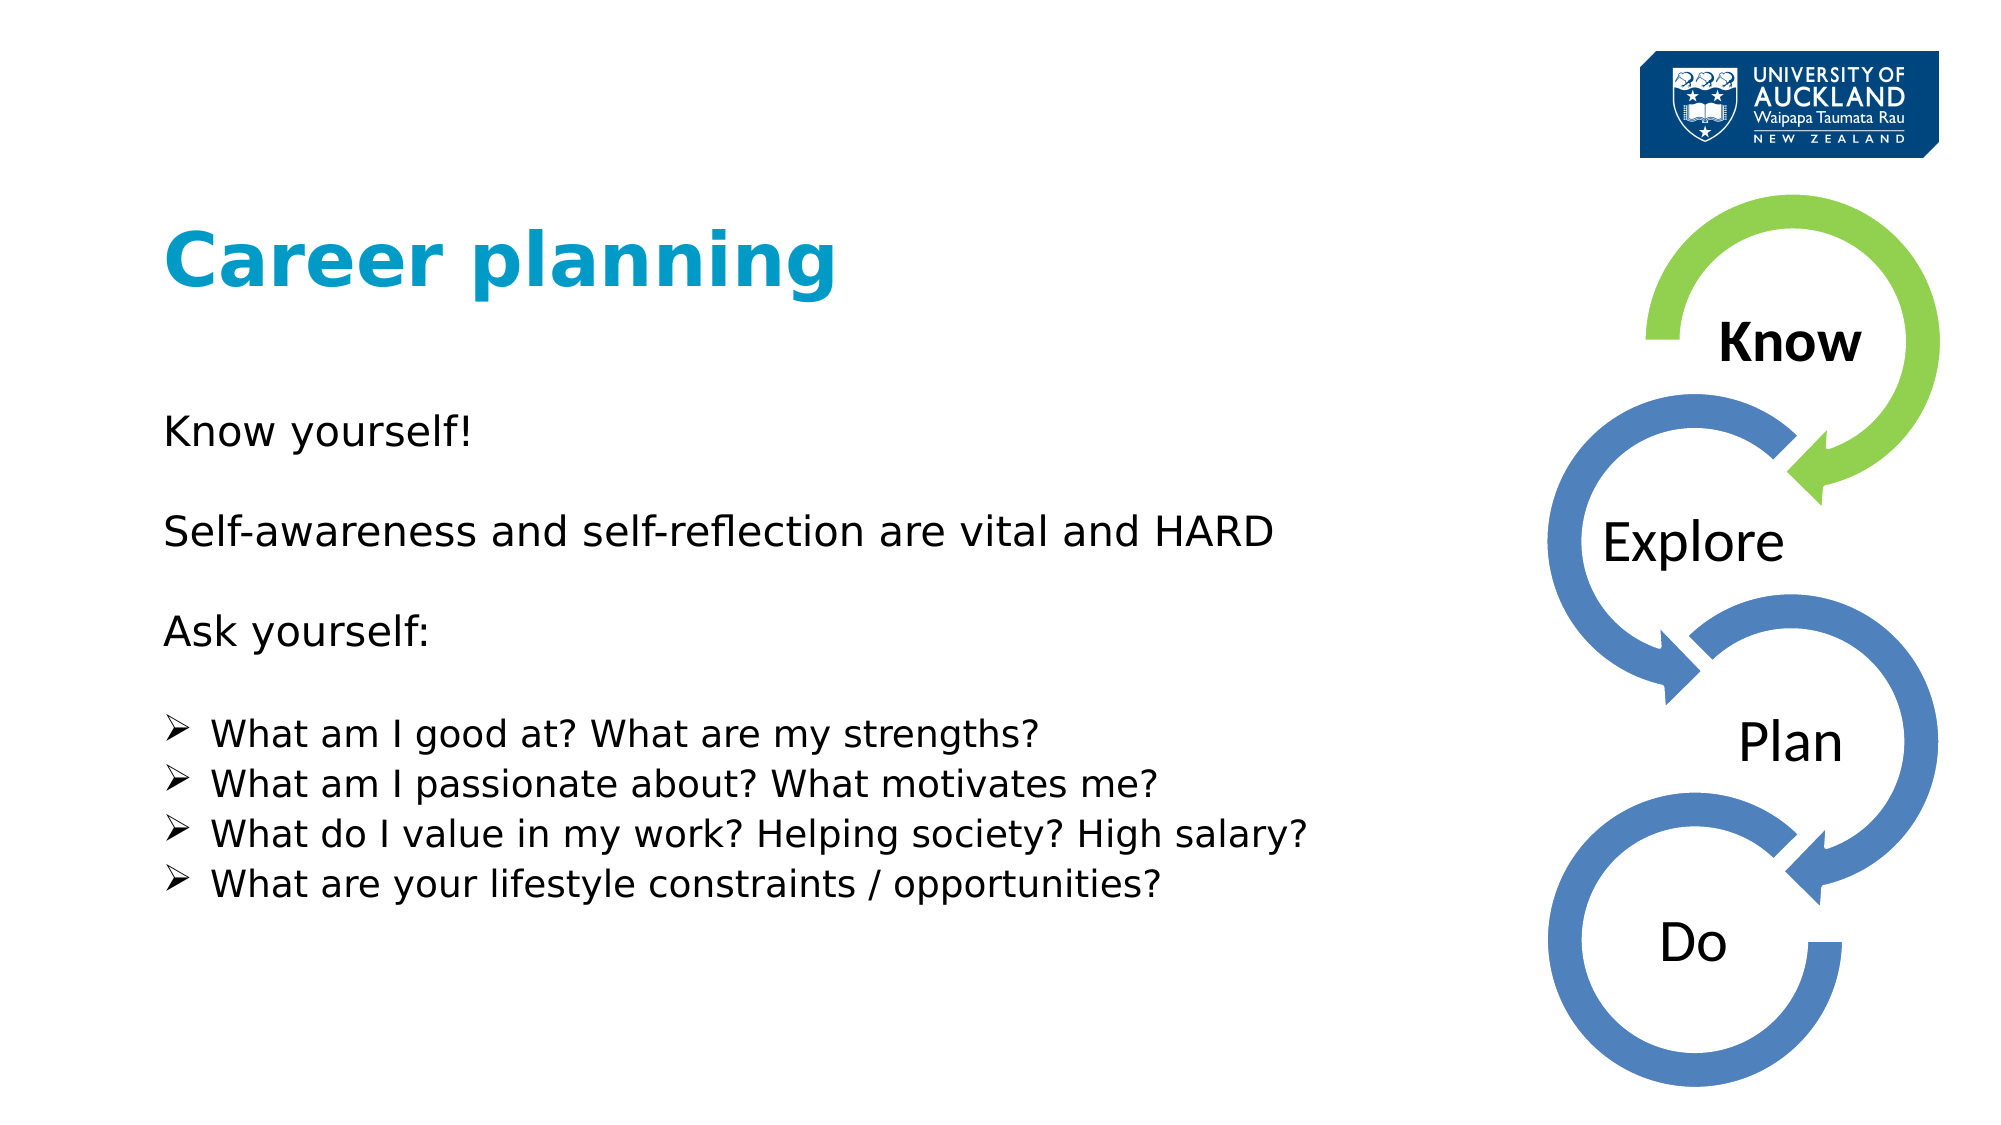

Know
Explore
Plan
Do
# Career planning
Know yourself!
Self-awareness and self-reflection are vital and HARD

Ask yourself:

What am I good at? What are my strengths?
What am I passionate about? What motivates me?
What do I value in my work? Helping society? High salary?
What are your lifestyle constraints / opportunities?